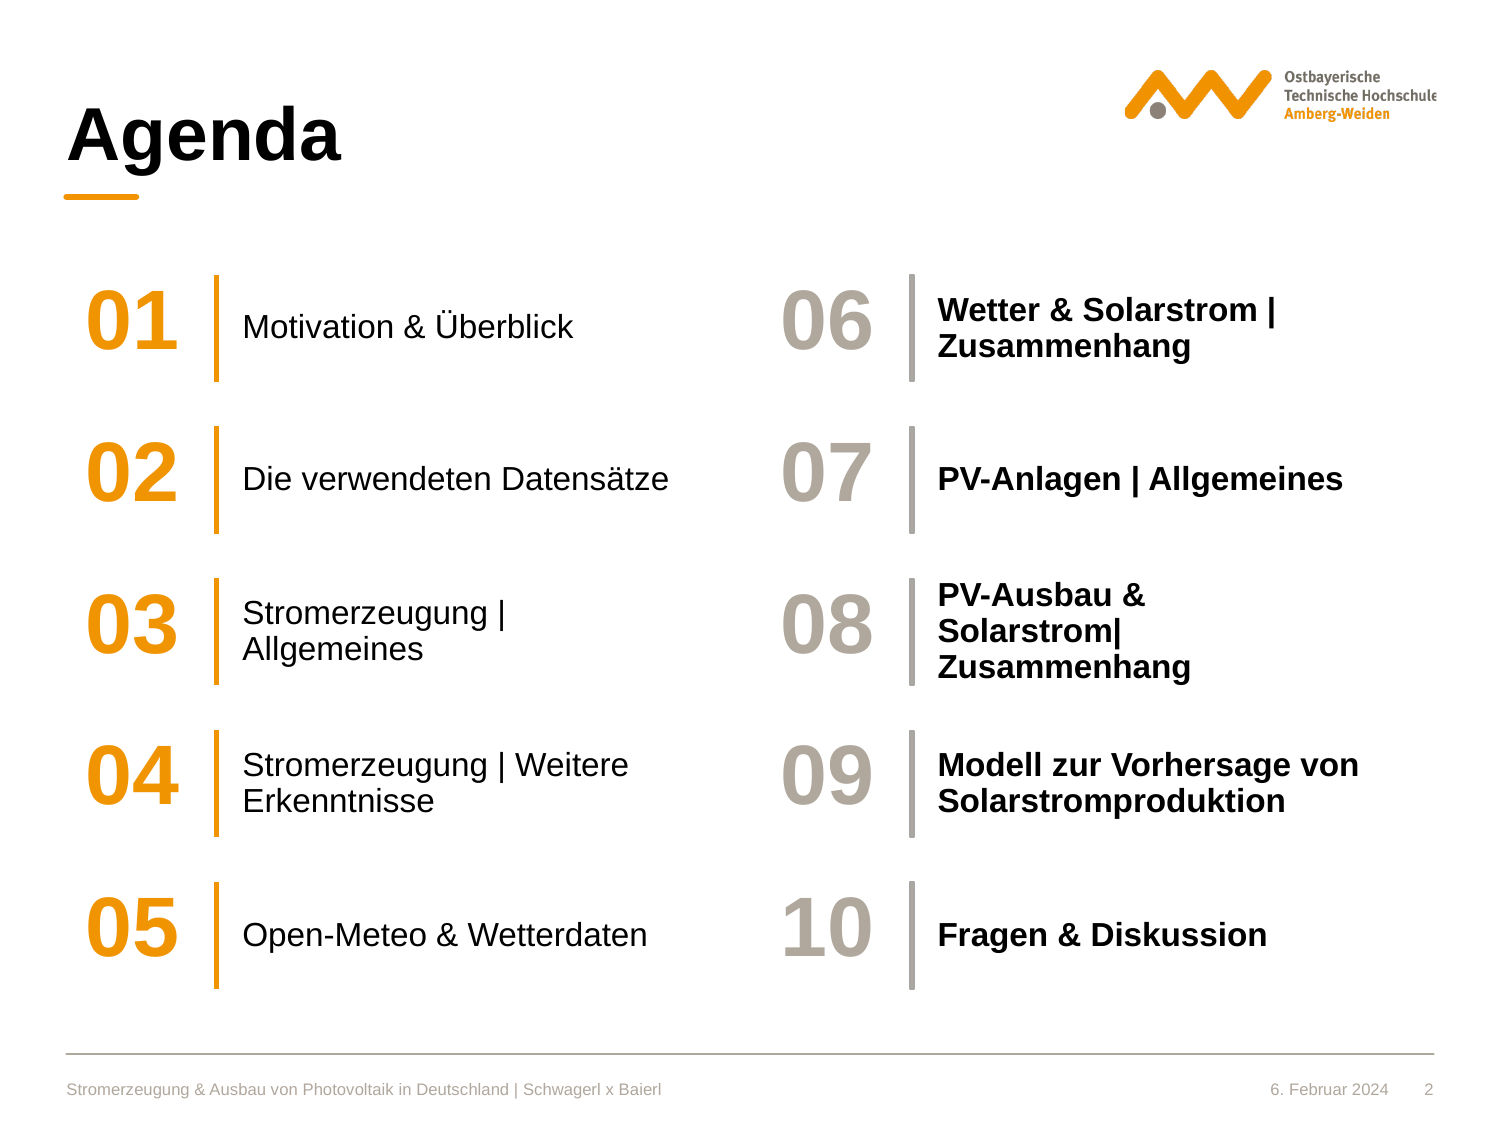

# Agenda
01
06
Motivation & Überblick
Wetter & Solarstrom | Zusammenhang

02
07
Die verwendeten Datensätze
PV-Anlagen | Allgemeines

03
08
Stromerzeugung | Allgemeines
PV-Ausbau & Solarstrom|  Zusammenhang

04
09
Stromerzeugung | Weitere Erkenntnisse
Modell zur Vorhersage von Solarstromproduktion

05
10
Open-Meteo & Wetterdaten
Fragen & Diskussion

Stromerzeugung & Ausbau von Photovoltaik in Deutschland | Schwagerl x Baierl
6. Februar 2024
2